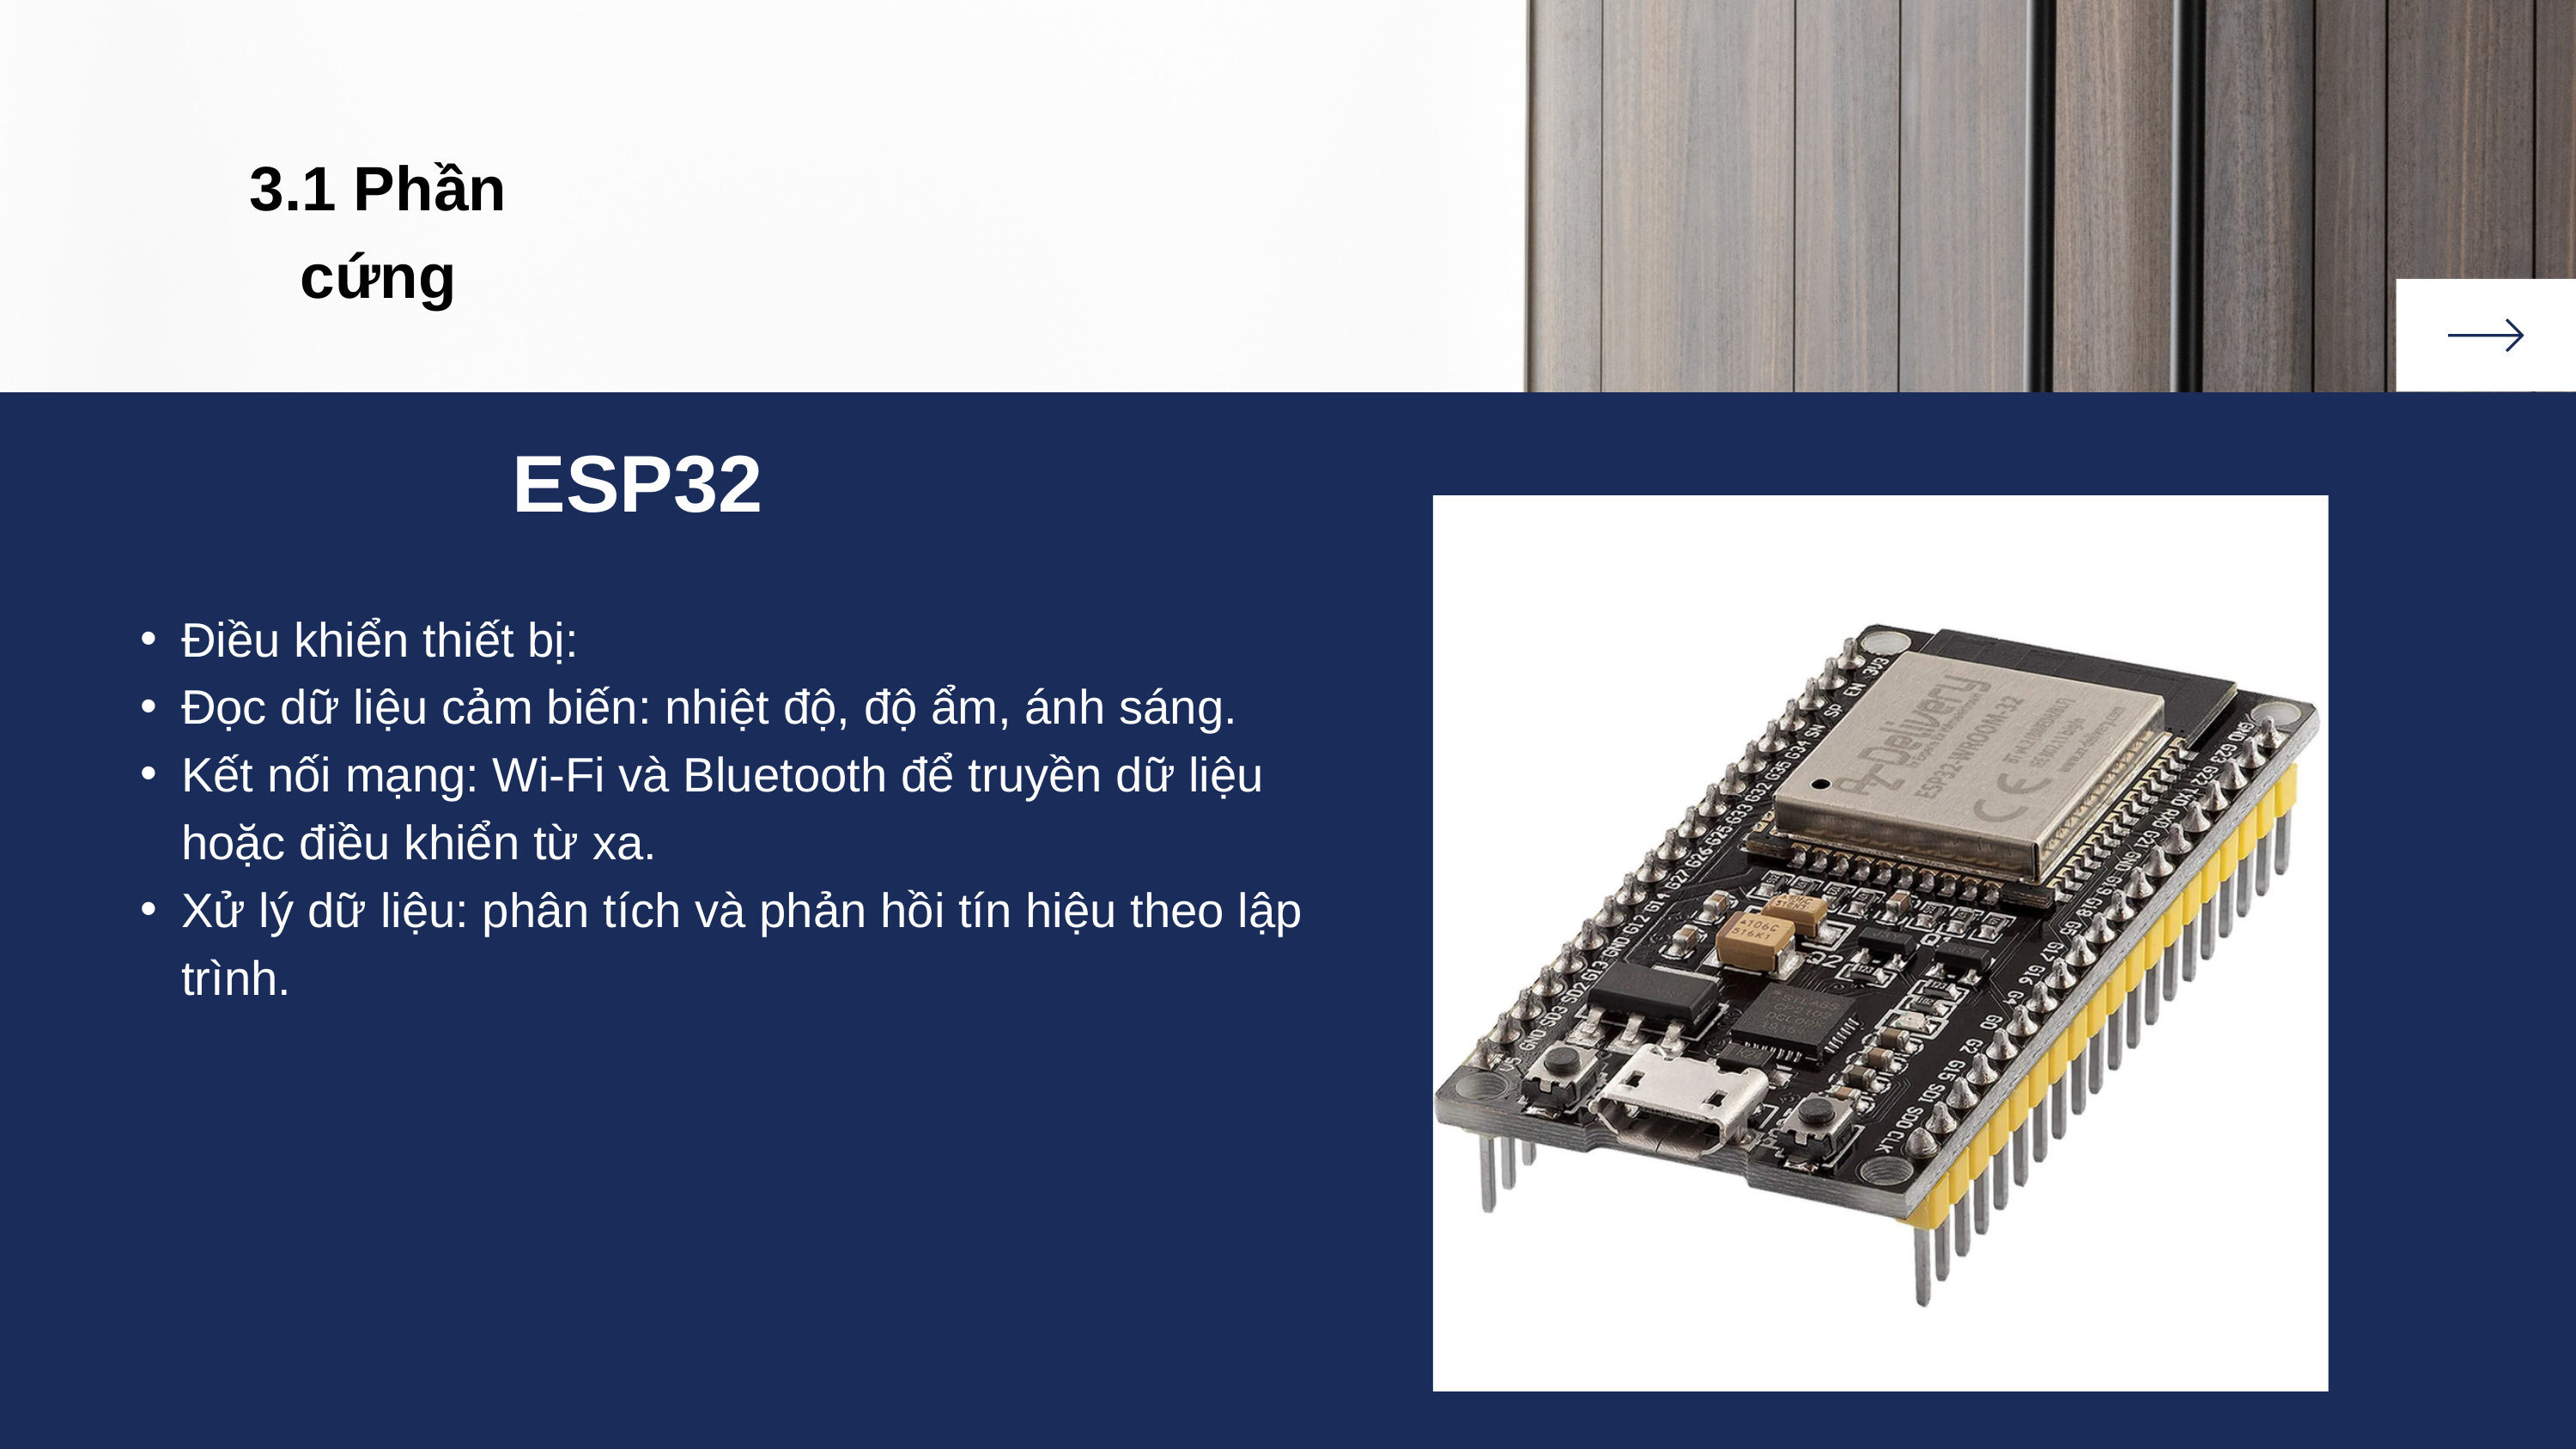

3.1 Phần cứng

ESP32

Điều khiển thiết bị:
Đọc dữ liệu cảm biến: nhiệt độ, độ ẩm, ánh sáng.
Kết nối mạng: Wi-Fi và Bluetooth để truyền dữ liệu hoặc điều khiển từ xa.
Xử lý dữ liệu: phân tích và phản hồi tín hiệu theo lập trình.